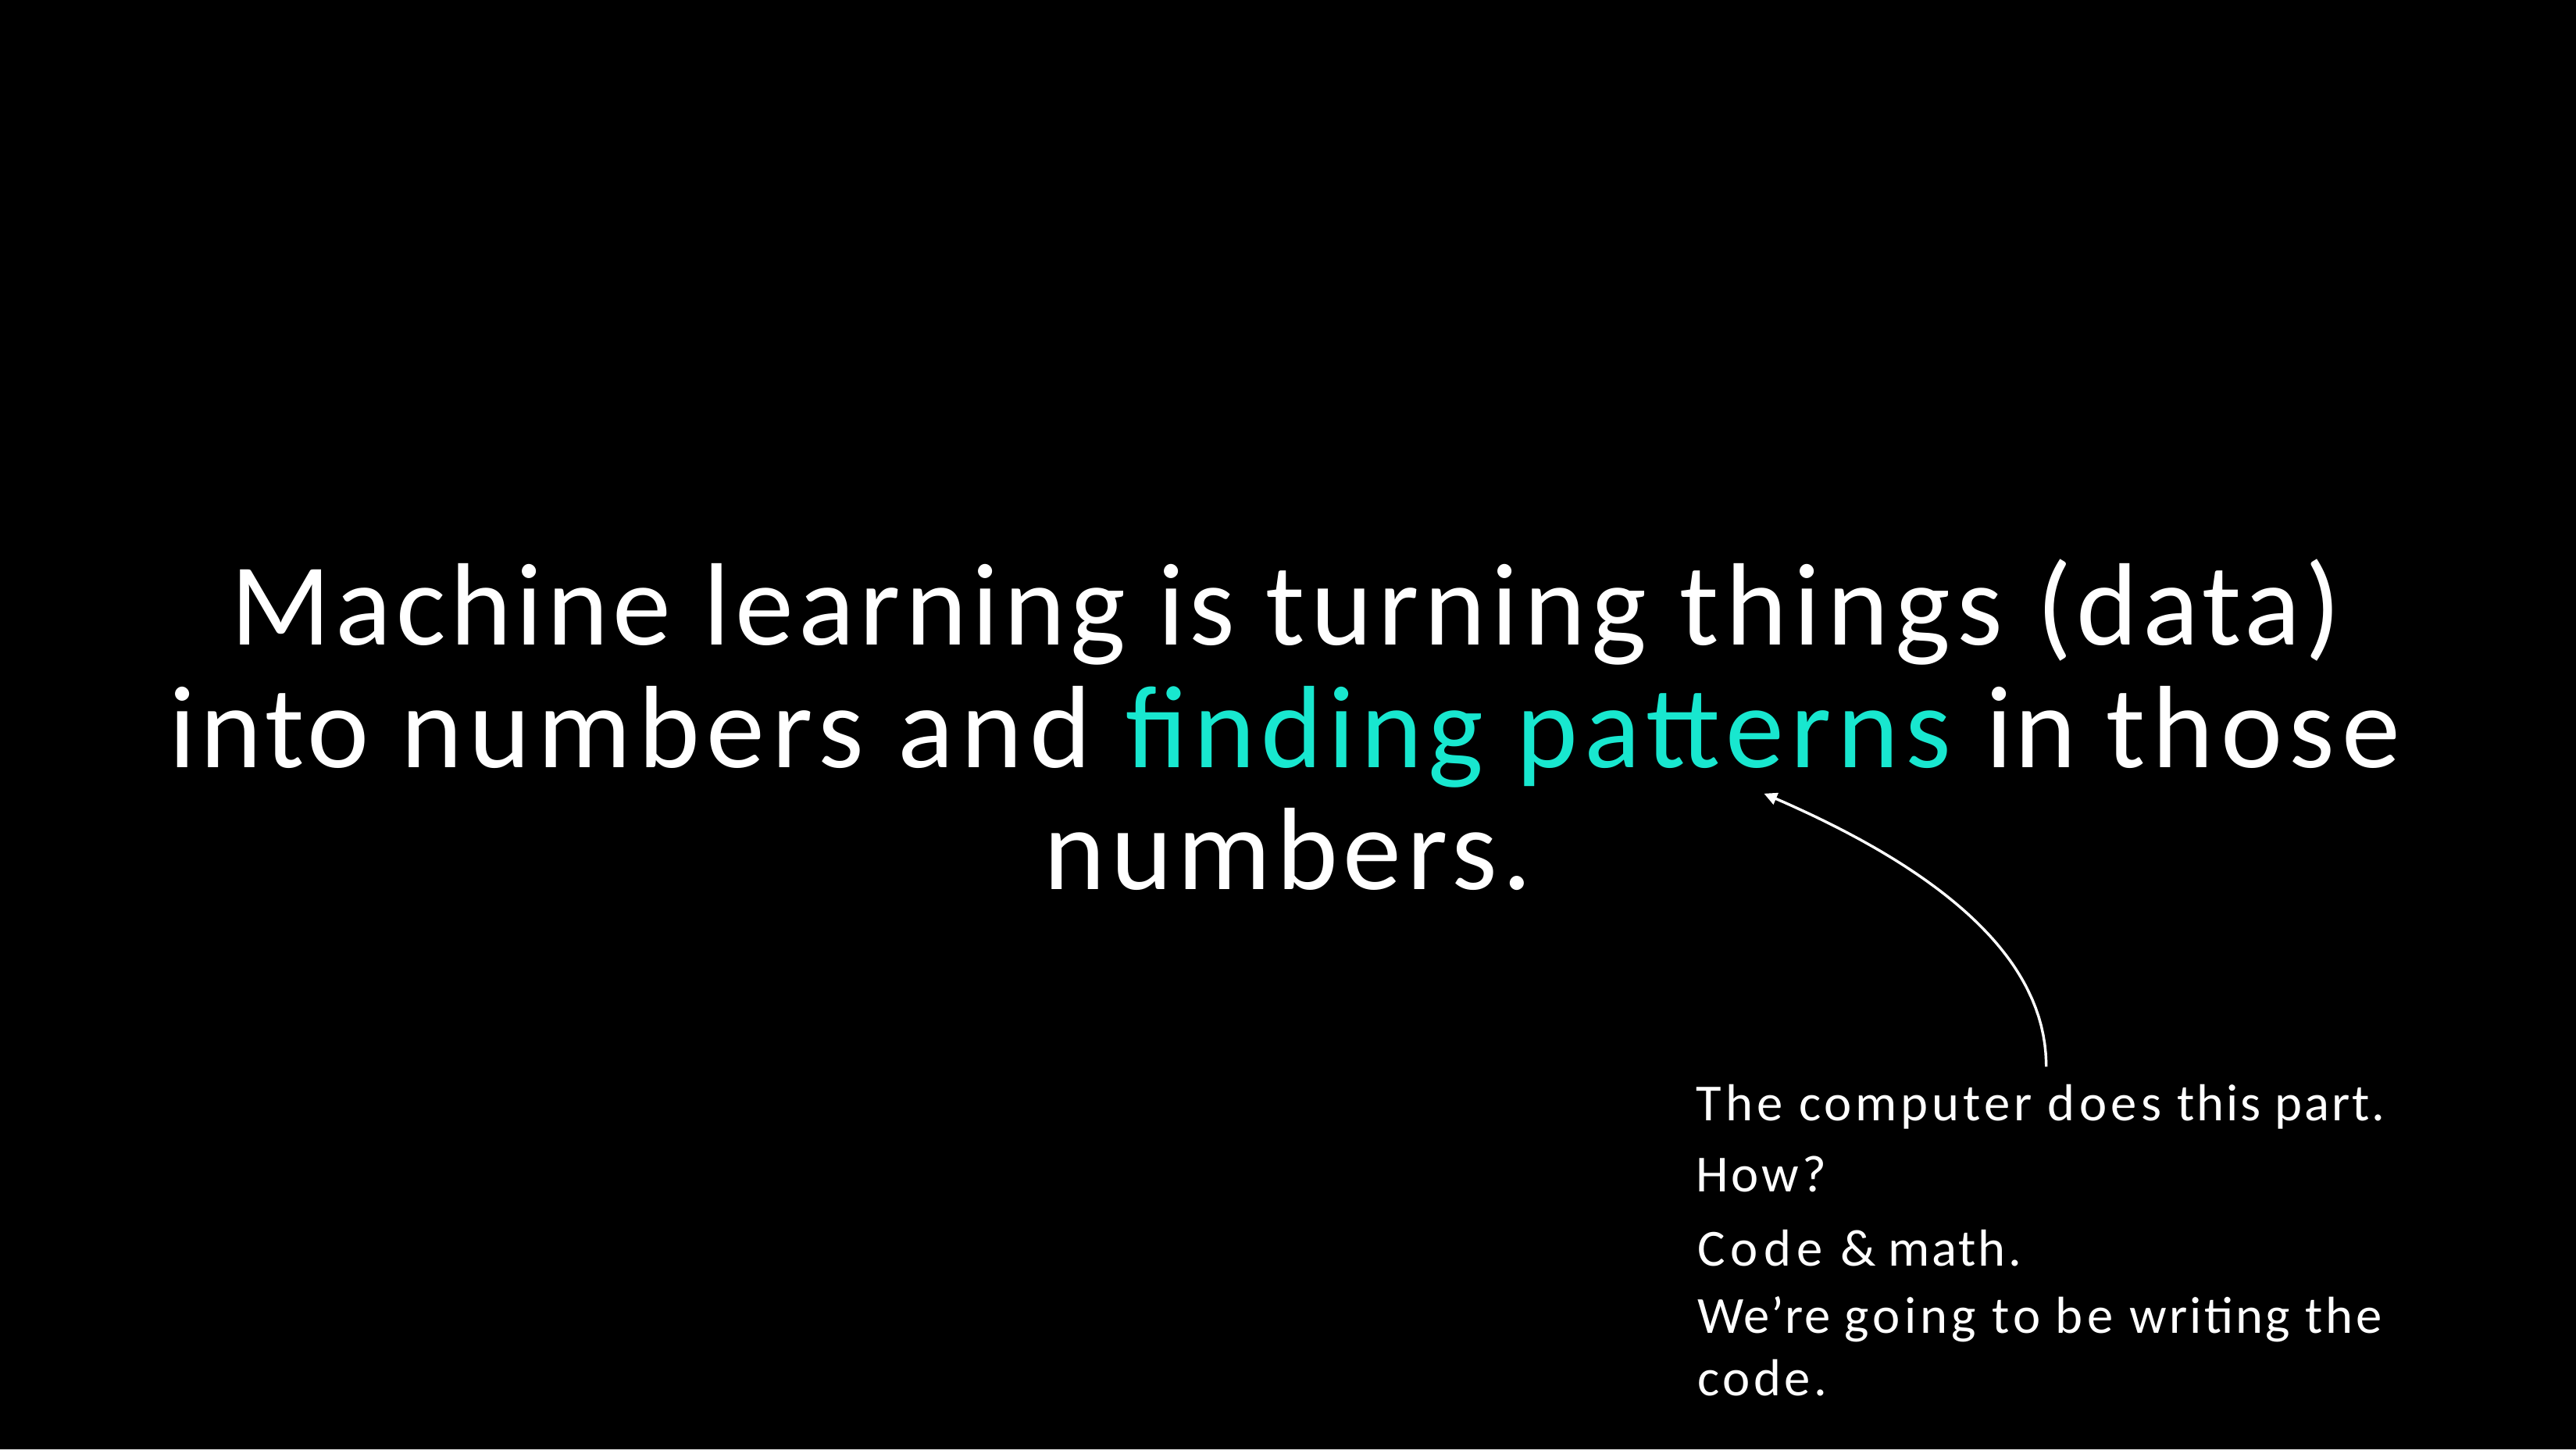

Machine learning is turning things (data) into numbers and finding patterns in those numbers.

The computer does this part. How?
Code & math.
We’re going to be writing the code.